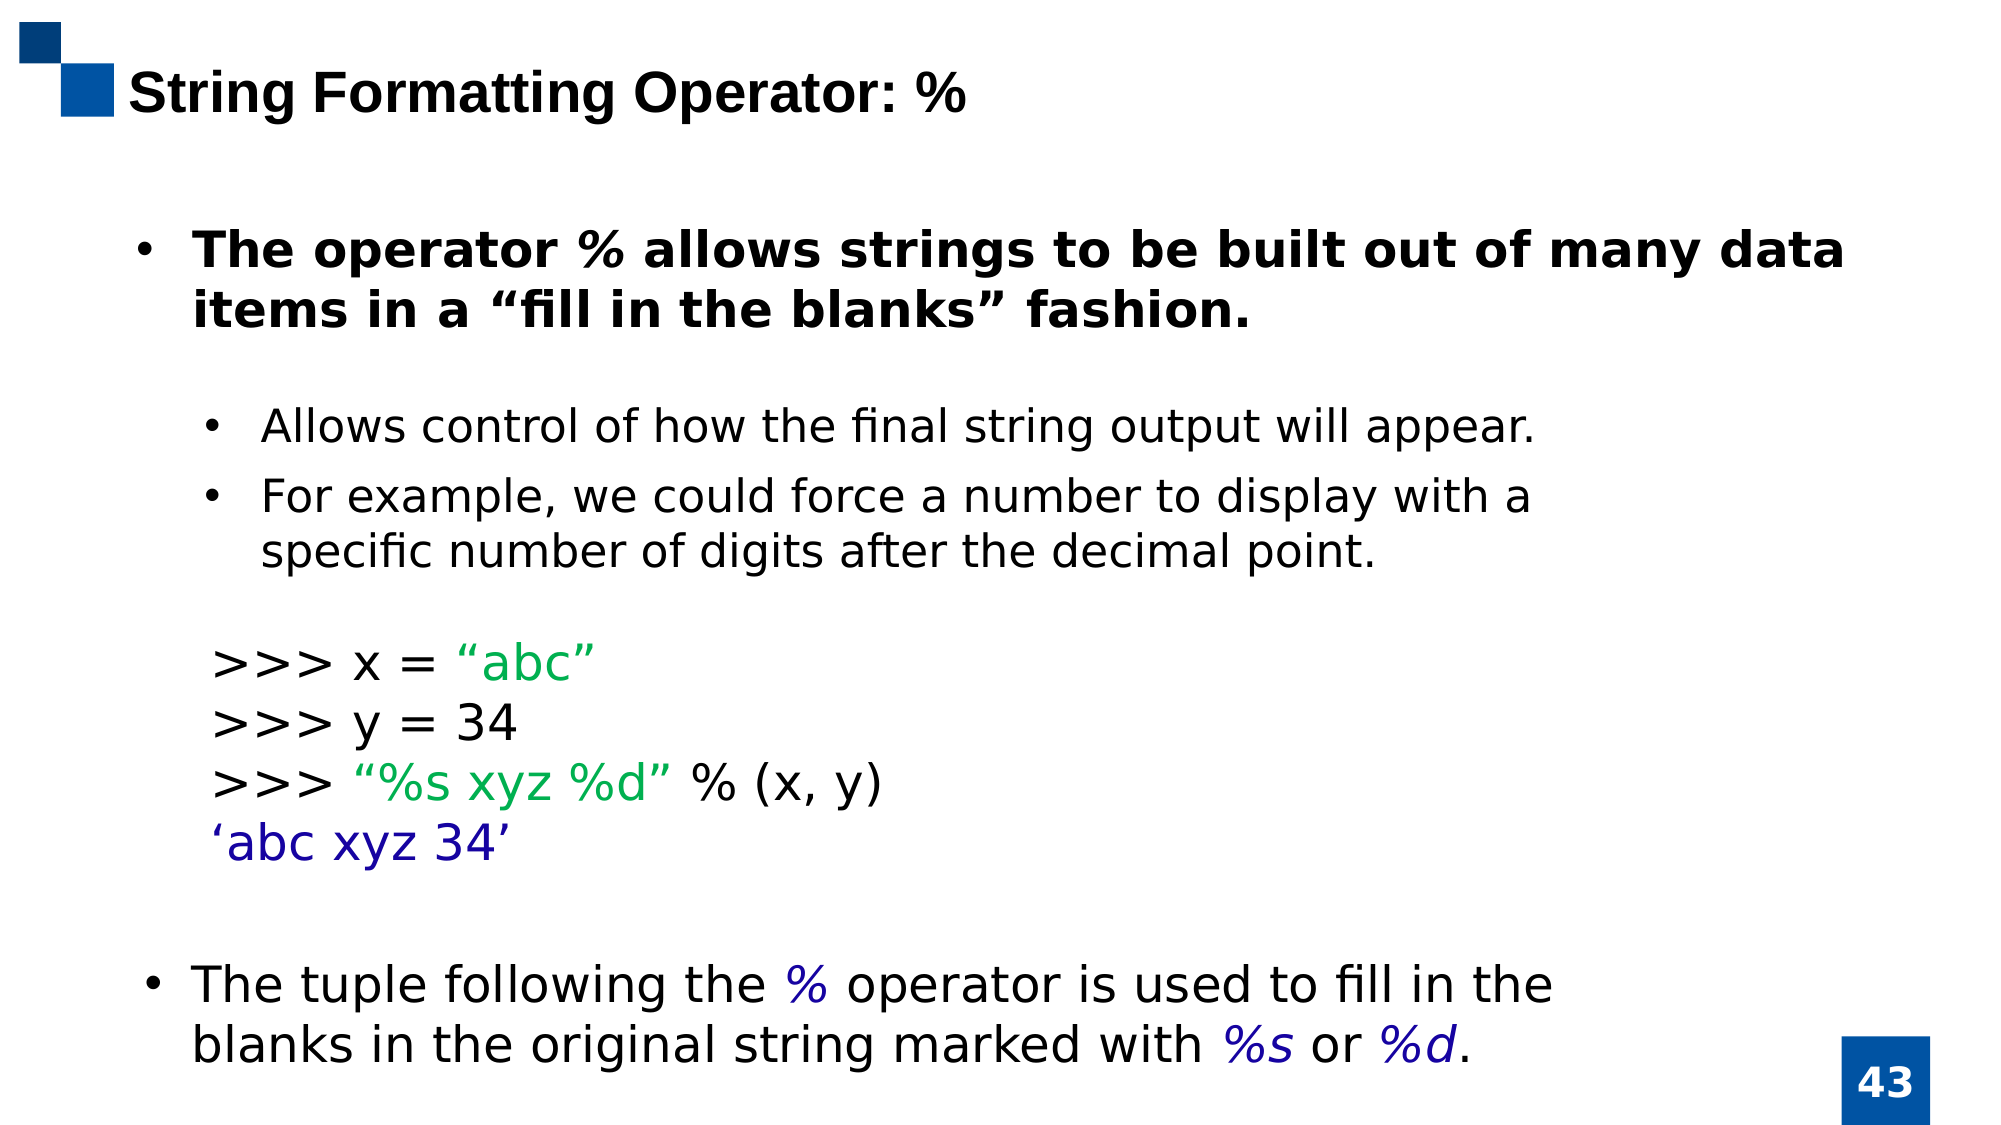

String Formatting Operator: %
The operator % allows strings to be built out of many data
items in a “fill in the blanks” fashion.
Allows control of how the final string output will appear.
For example, we could force a number to display with a
specific number of digits after the decimal point.
>>> x = “abc”
>>> y = 34
>>> “%s xyz %d” % (x, y)
‘abc xyz 34’
The tuple following the % operator is used to fill in the
blanks in the original string marked with %s or %d.
43